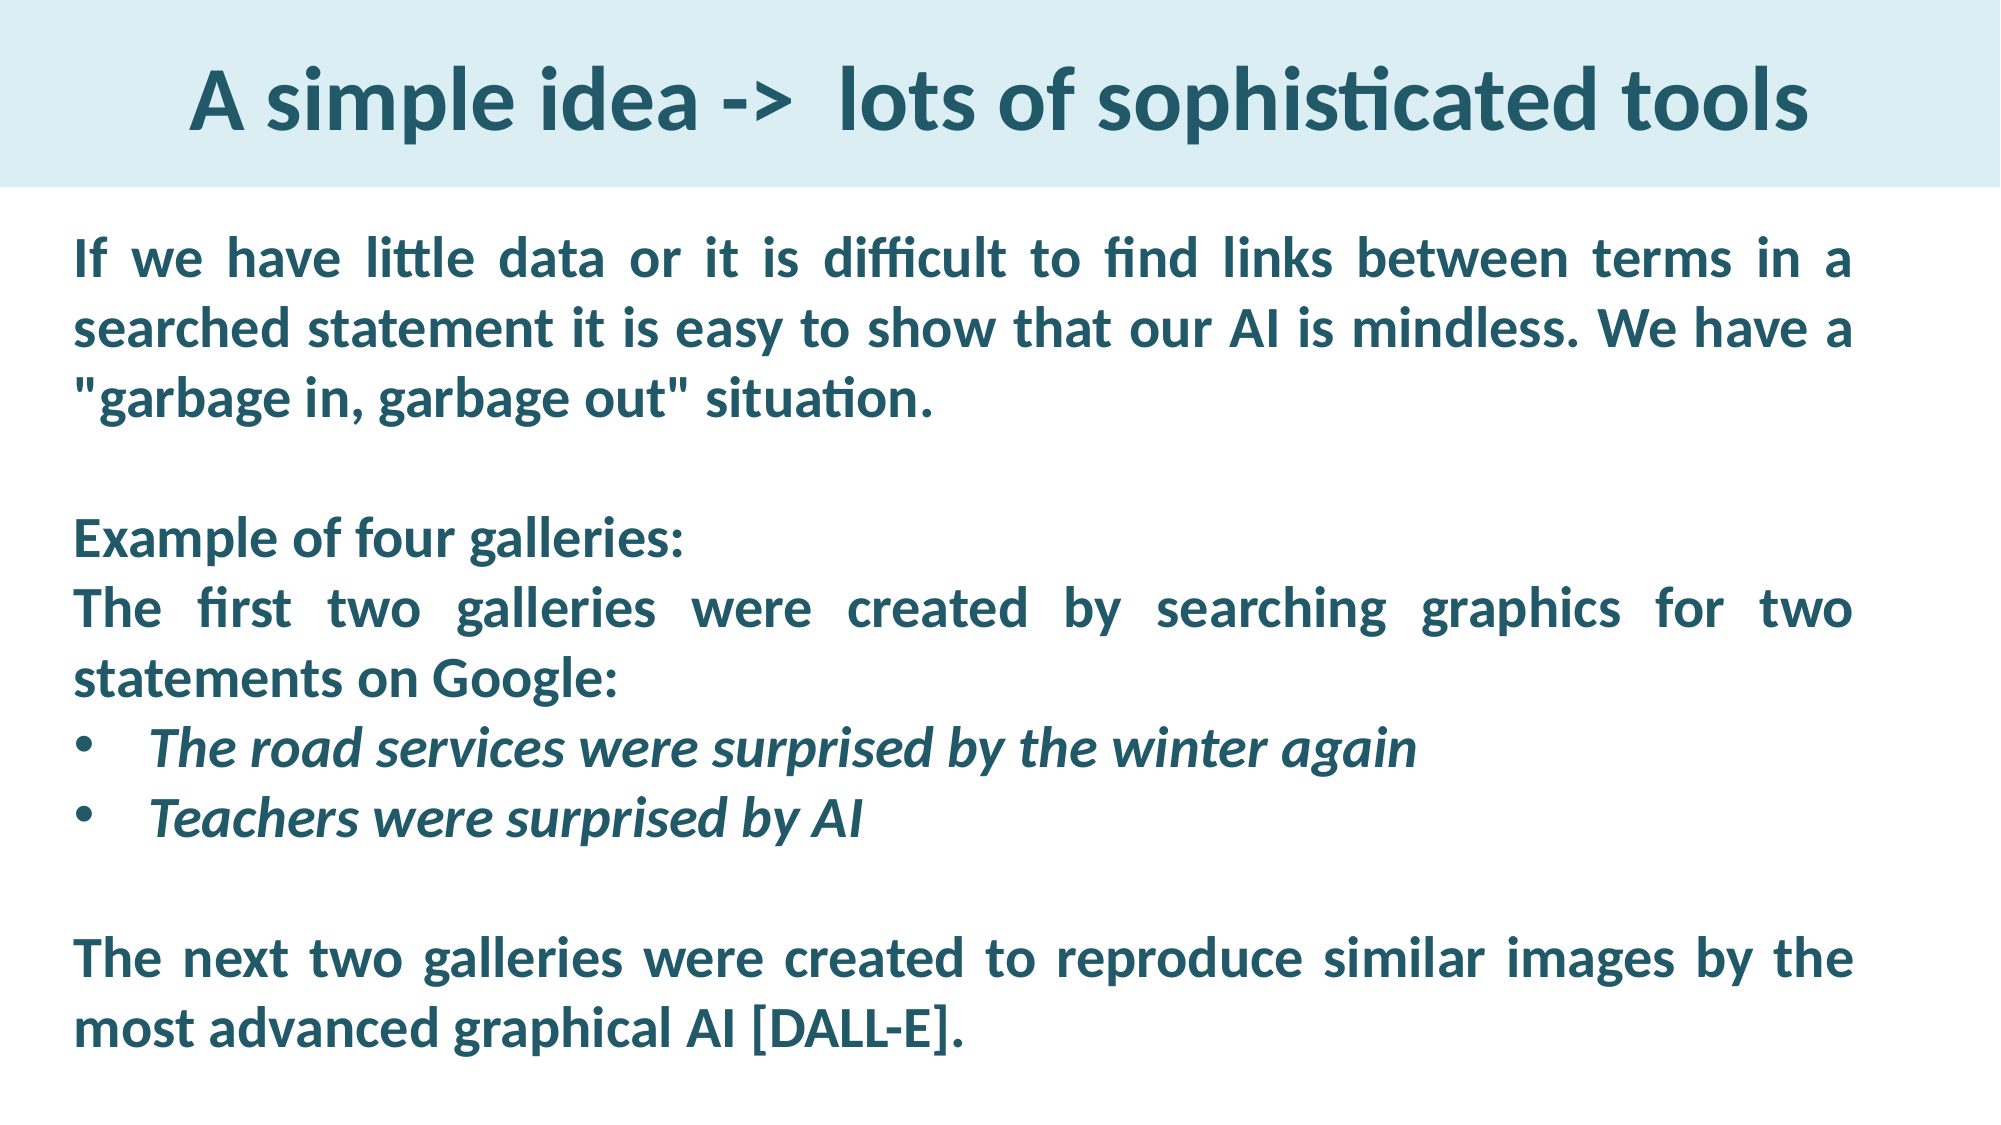

# A simple idea ->  lots of sophisticated tools
If we have little data or it is difficult to find links between terms in a searched statement it is easy to show that our AI is mindless. We have a "garbage in, garbage out" situation.

Example of four galleries:
The first two galleries were created by searching graphics for two statements on Google:
The road services were surprised by the winter again
Teachers were surprised by AI

The next two galleries were created to reproduce similar images by the most advanced graphical AI [DALL-E].